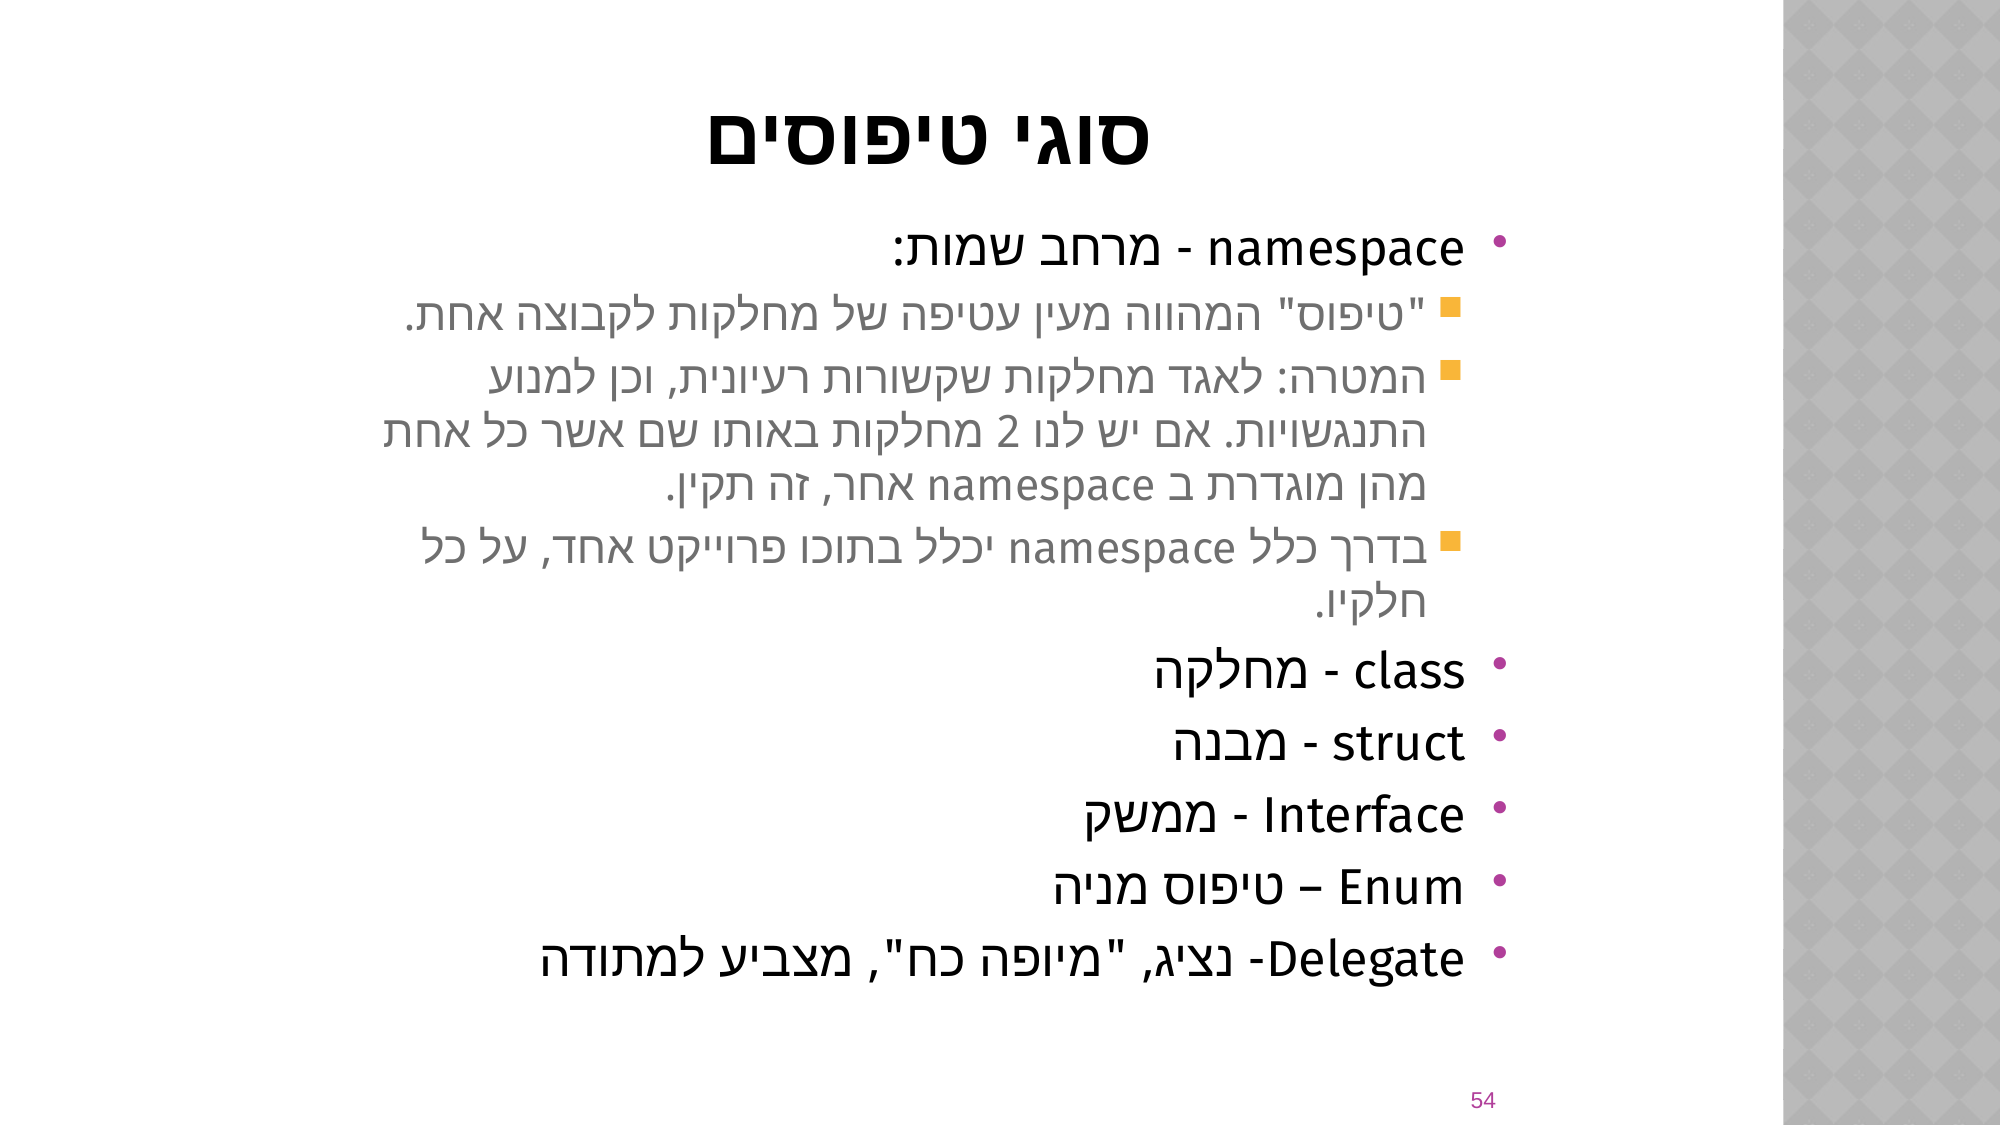

# סוגי טיפוסים
namespace - מרחב שמות:
"טיפוס" המהווה מעין עטיפה של מחלקות לקבוצה אחת.
המטרה: לאגד מחלקות שקשורות רעיונית, וכן למנוע התנגשויות. אם יש לנו 2 מחלקות באותו שם אשר כל אחת מהן מוגדרת ב namespace אחר, זה תקין.
בדרך כלל namespace יכלל בתוכו פרוייקט אחד, על כל חלקיו.
class - מחלקה
struct - מבנה
Interface - ממשק
Enum – טיפוס מניה
Delegate- נציג, "מיופה כח", מצביע למתודה

54